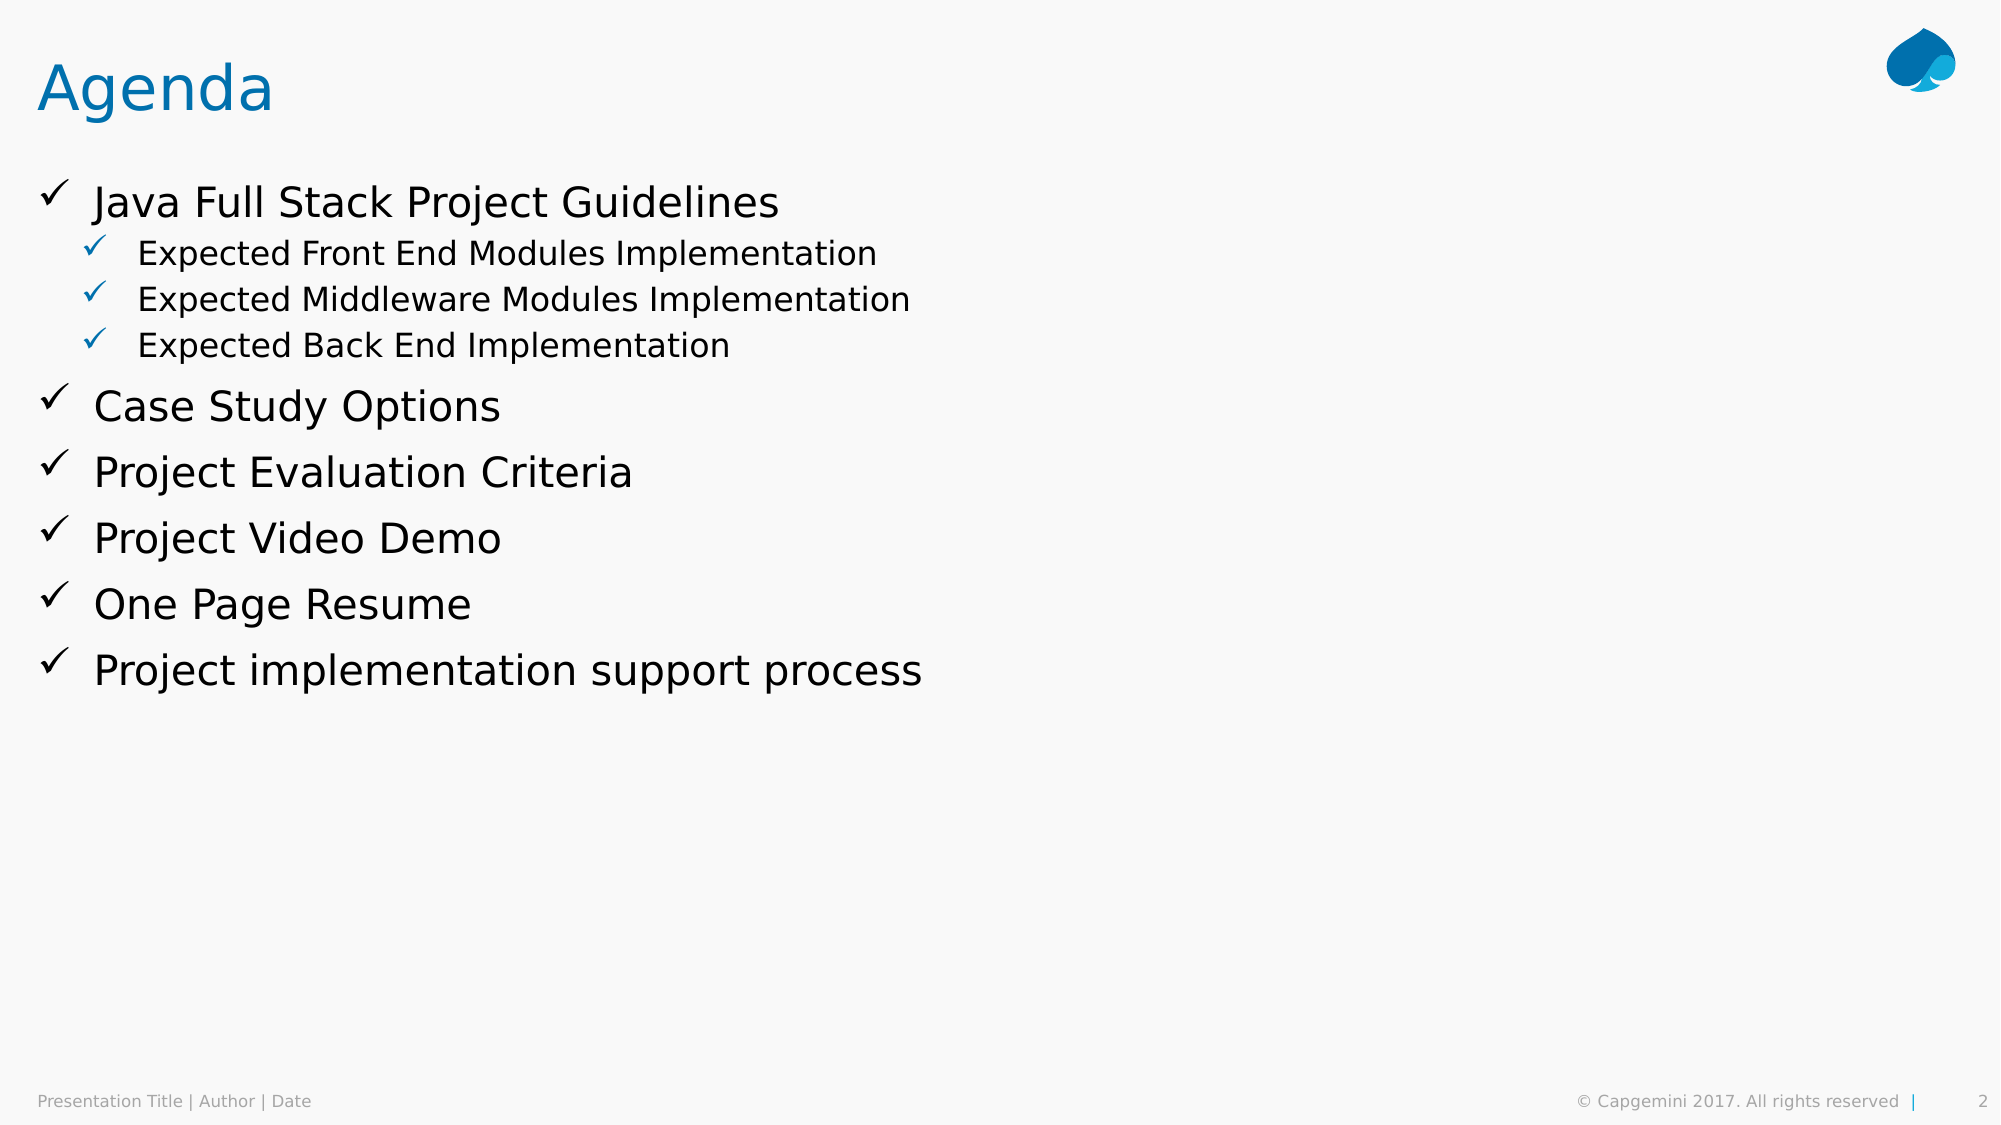

# Agenda
Java Full Stack Project Guidelines
Expected Front End Modules Implementation
Expected Middleware Modules Implementation
Expected Back End Implementation
Case Study Options
Project Evaluation Criteria
Project Video Demo
One Page Resume
Project implementation support process